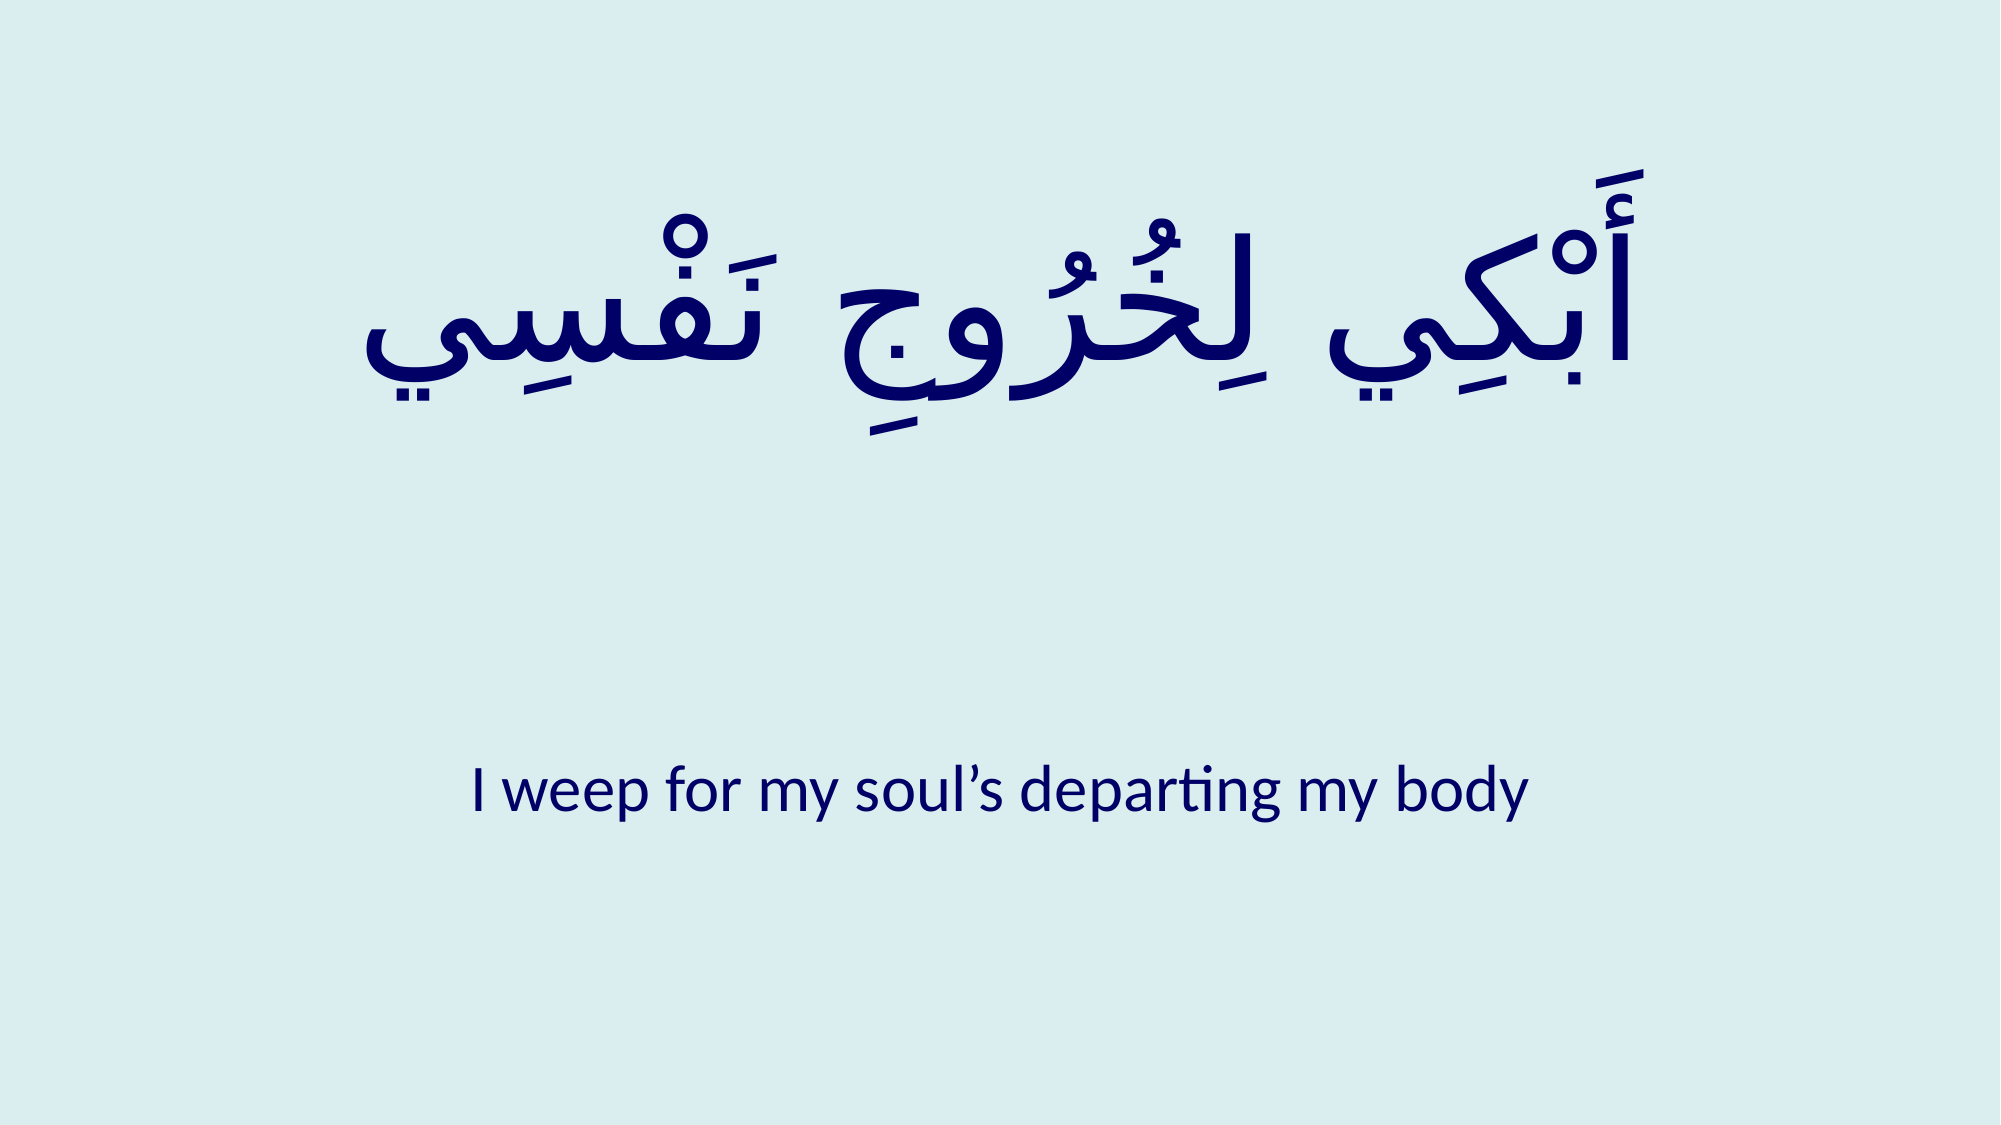

# أَبْكِي لِخُرُوجِ نَفْسِي
I weep for my soul’s departing my body